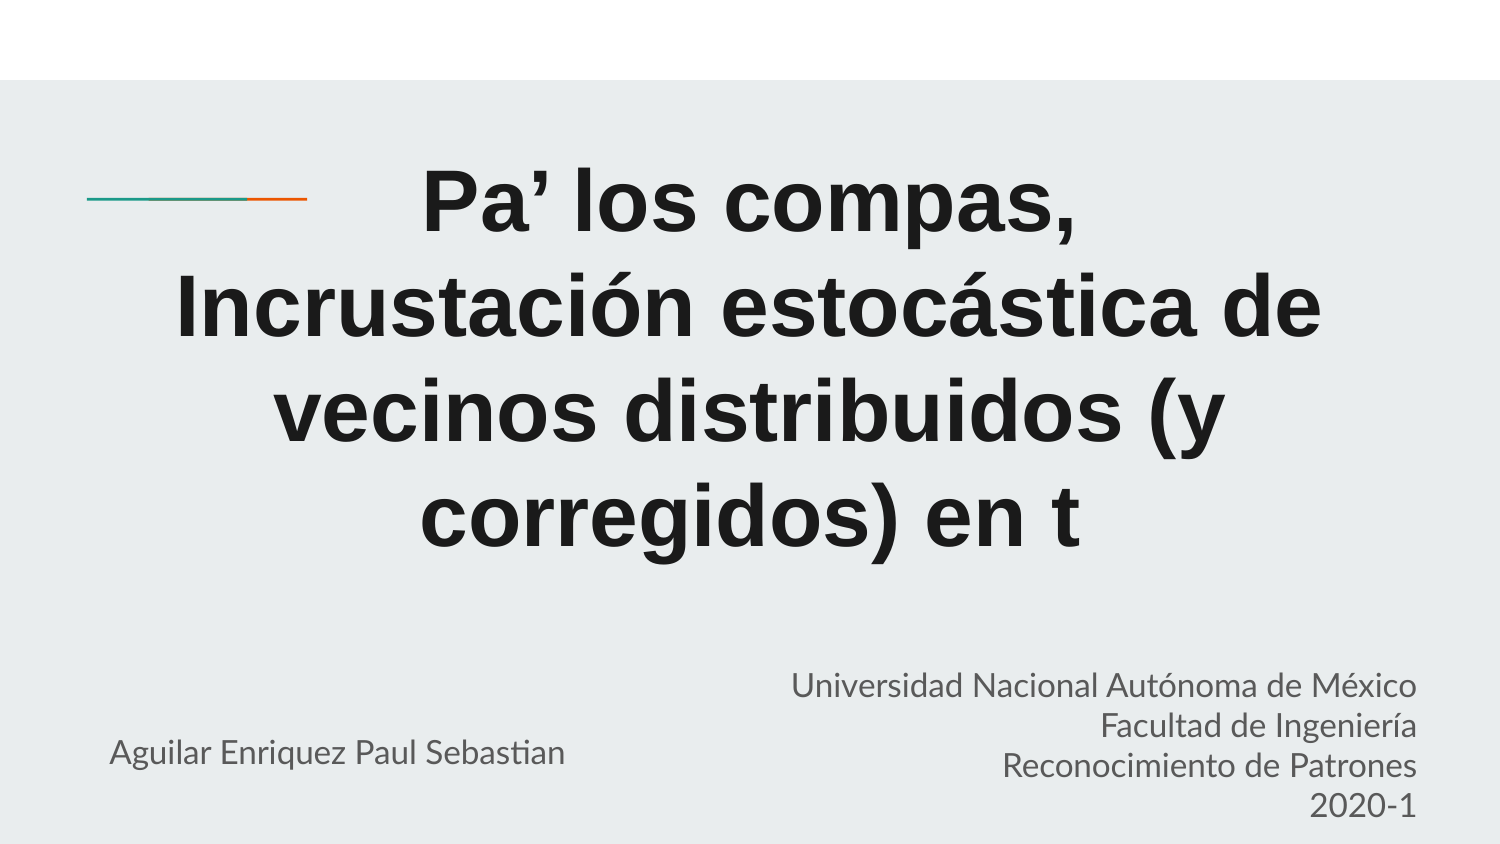

# Pa’ los compas,
Incrustación estocástica de vecinos distribuidos (y corregidos) en t

Aguilar Enriquez Paul Sebastian
Universidad Nacional Autónoma de México
Facultad de Ingeniería
Reconocimiento de Patrones
2020-1